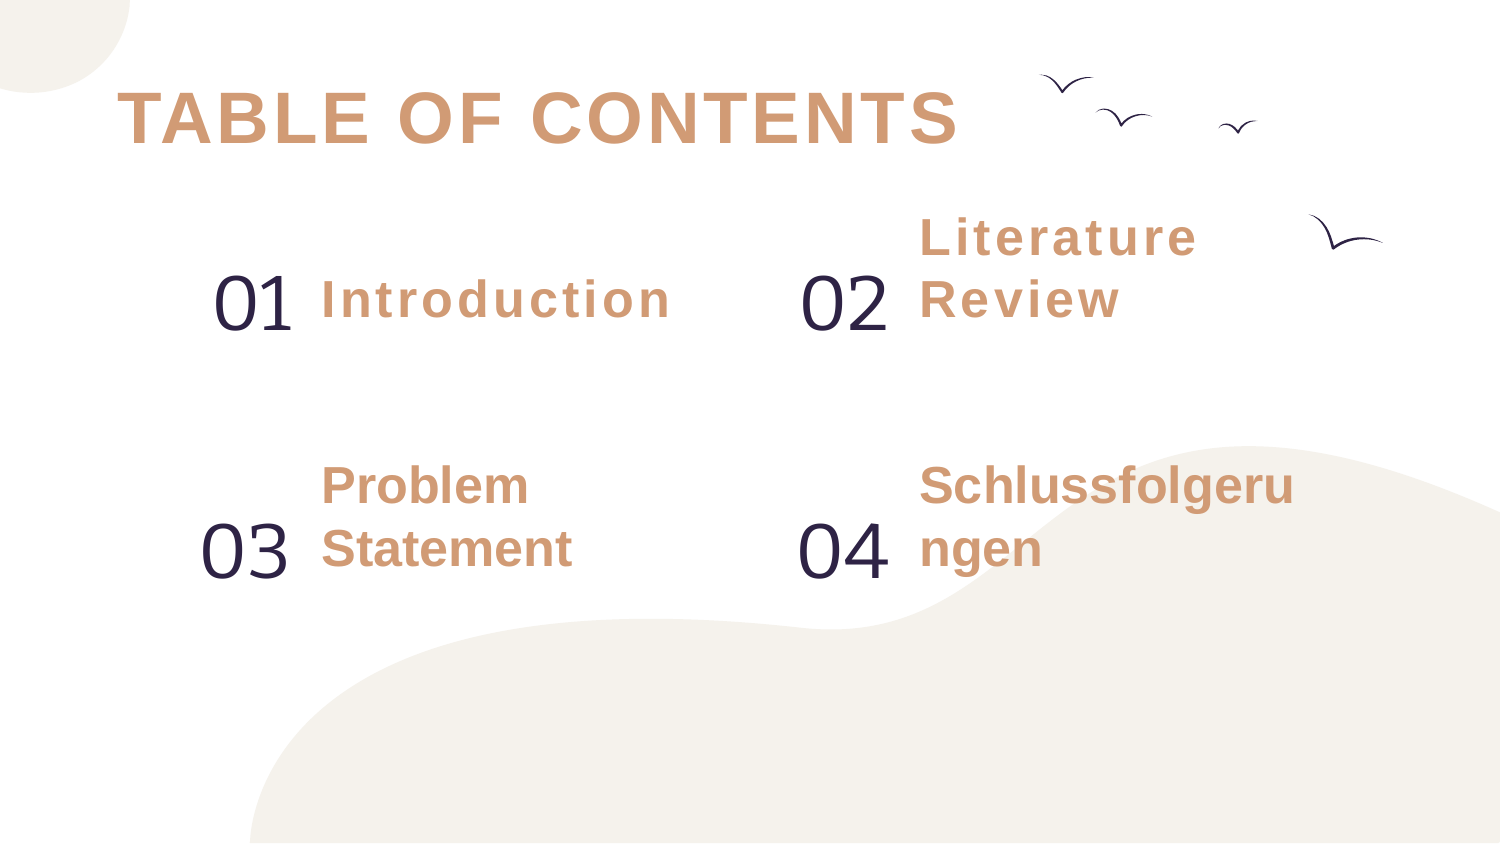

# TABLE OF CONTENTS
Introduction
Literature Review
01
02
Problem Statement
Schlussfolgerungen
03
04